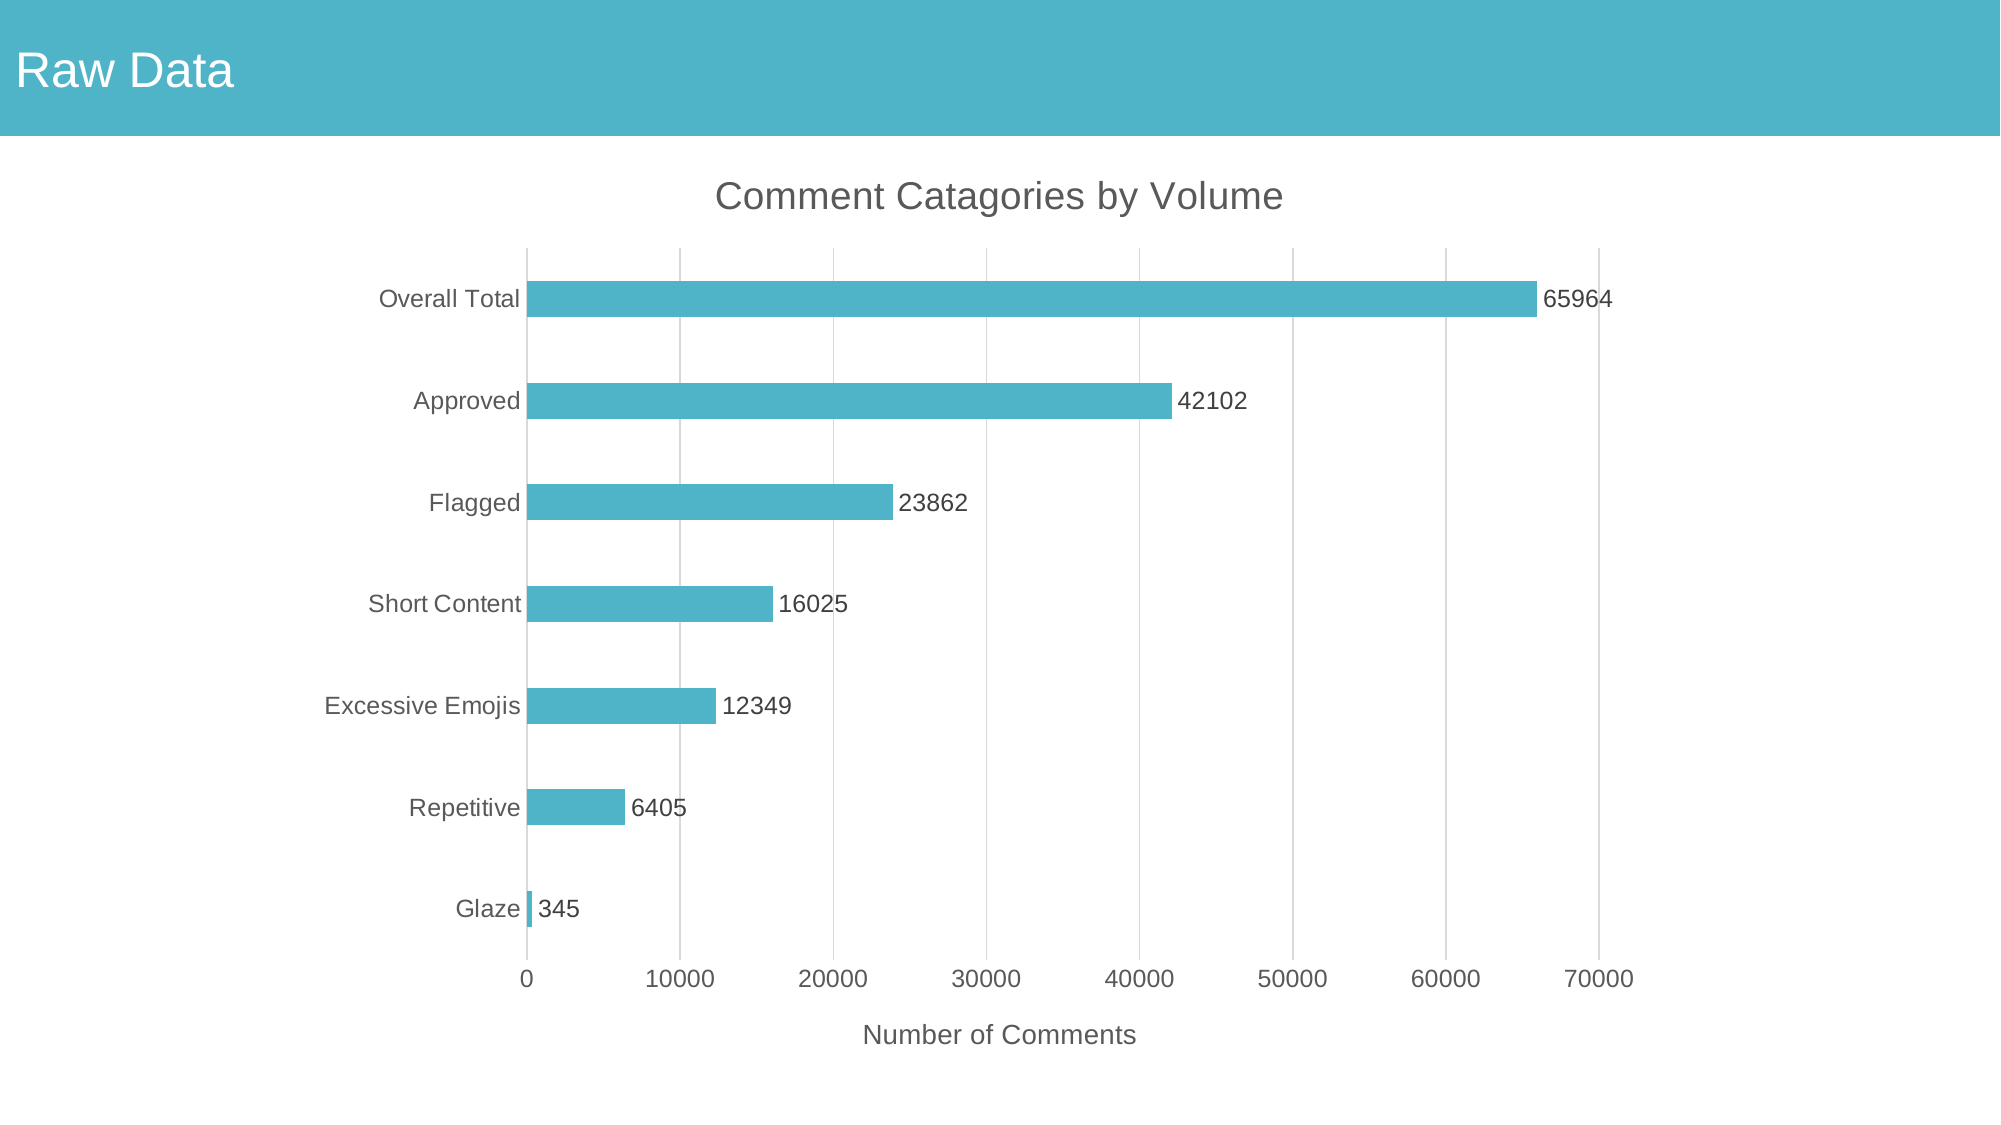

Raw Data

### Chart: Comment Catagories by Volume

| Category |  |
|---|---|
| Glaze | 345.0 |
| Repetitive | 6405.0 |
| Excessive Emojis | 12349.0 |
| Short Content | 16025.0 |
| Flagged | 23862.0 |
| Approved | 42102.0 |
| Overall Total | 65964.0 |